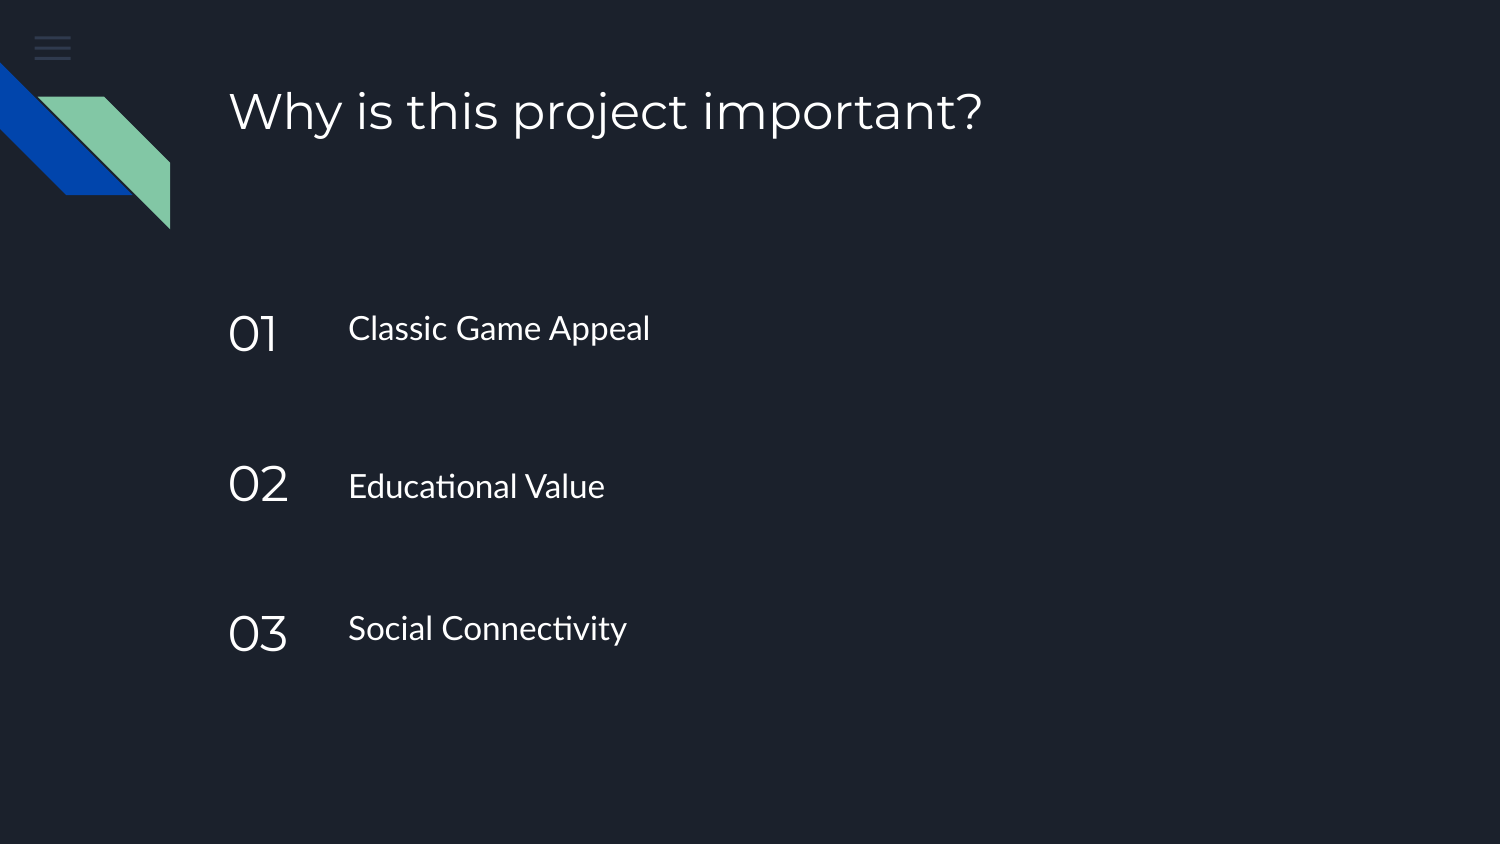

# Why is this project important?
01

Classic Game Appeal
02

Educational Value
03
Social Connectivity